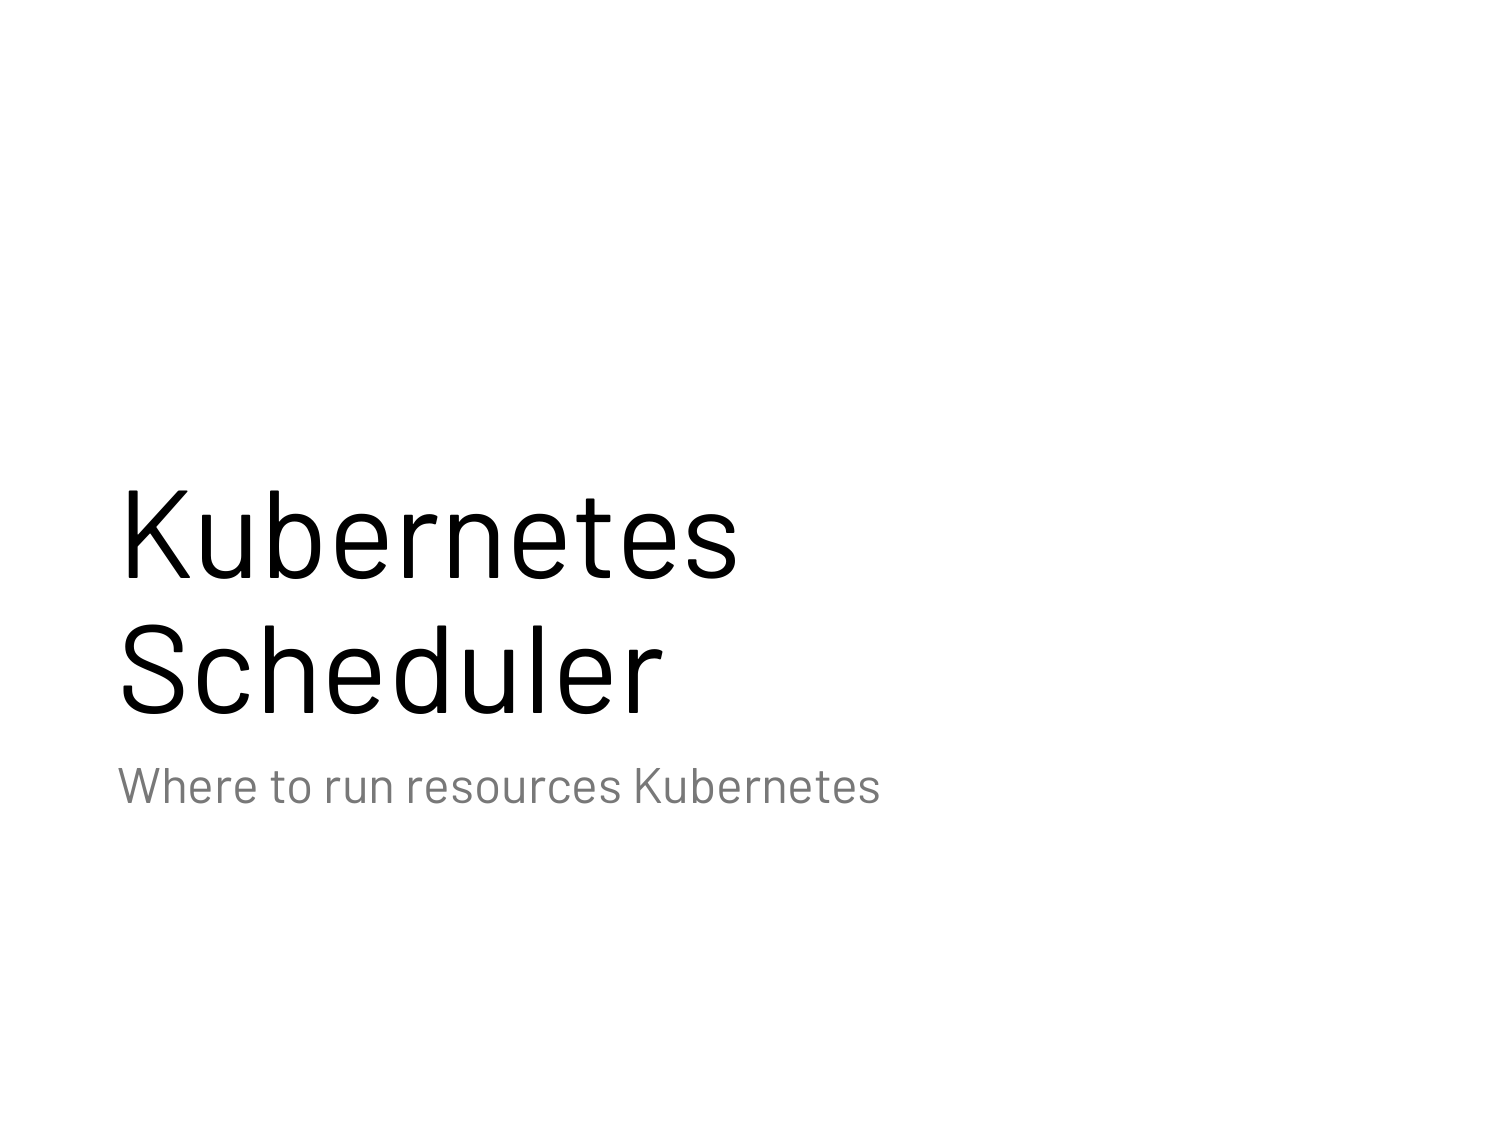

# Kubernetes Scheduler
Where to run resources Kubernetes